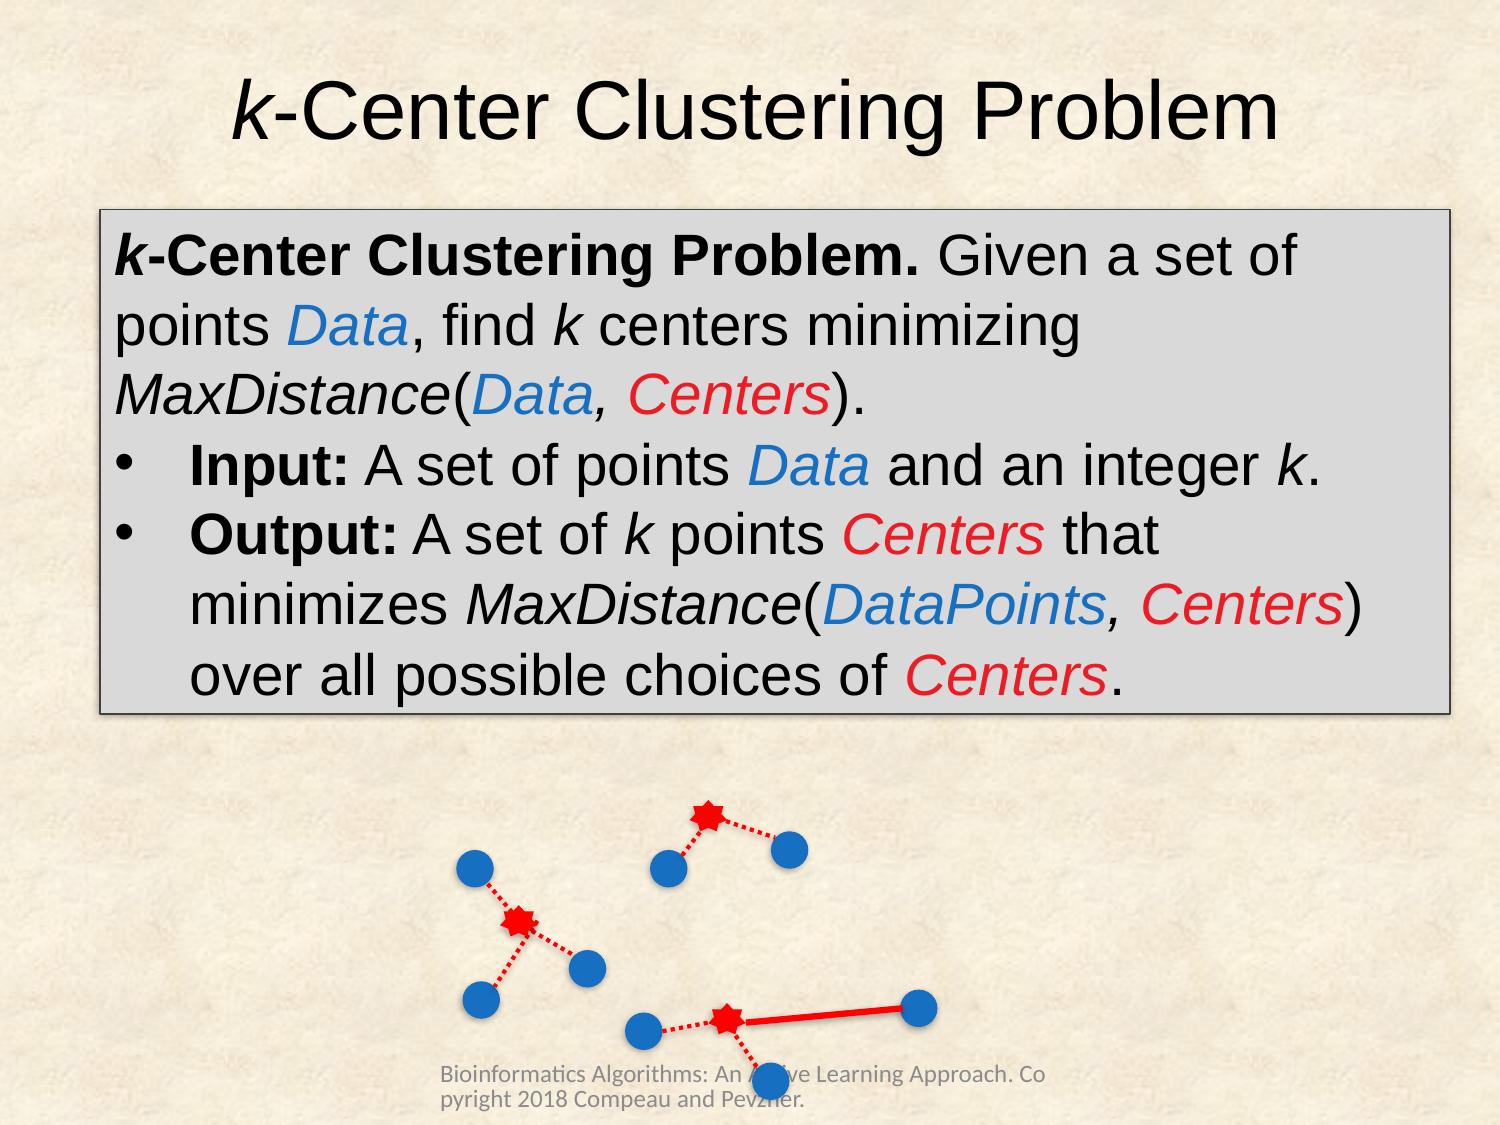

# k-Center Clustering Problem
k-Center Clustering Problem. Given a set of points Data, find k centers minimizing MaxDistance(Data, Centers).
Input: A set of points Data and an integer k.
Output: A set of k points Centers that minimizes MaxDistance(DataPoints, Centers) over all possible choices of Centers.

Bioinformatics Algorithms: An Active Learning Approach. Copyright 2018 Compeau and Pevzner.